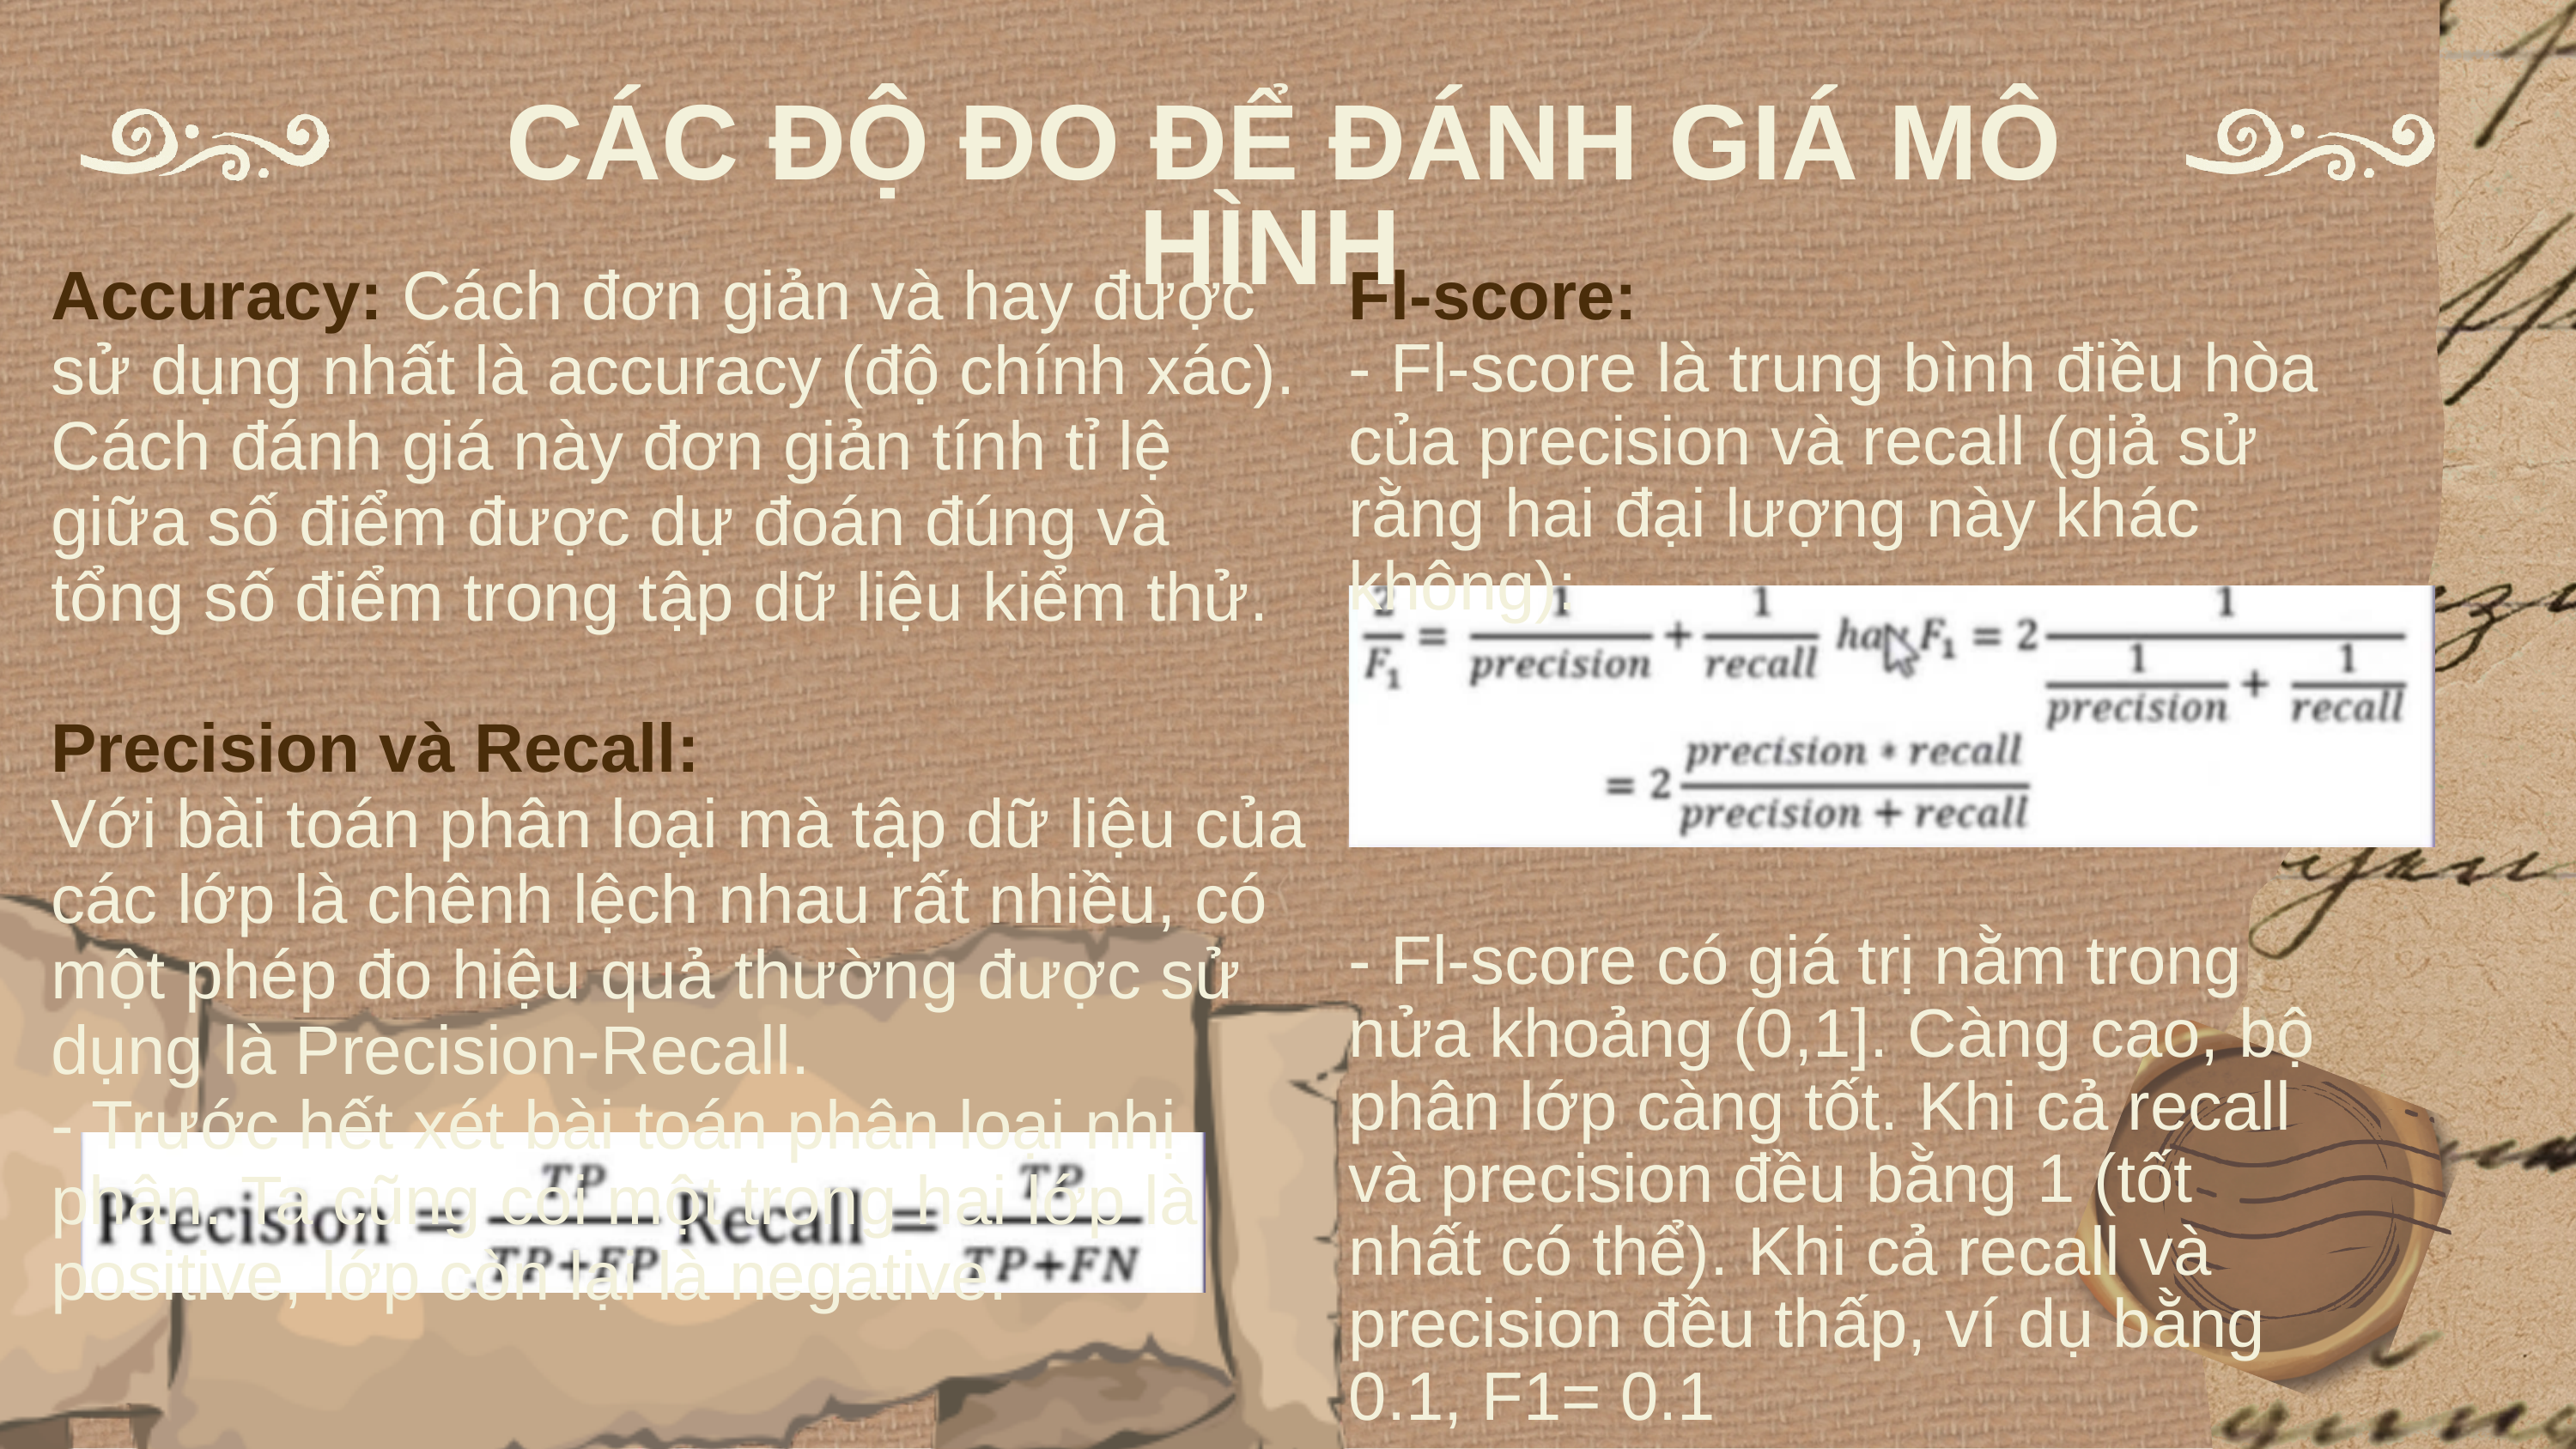

CÁC ĐỘ ĐO ĐỂ ĐÁNH GIÁ MÔ HÌNH

Accuracy: Cách đơn giản và hay được sử dụng nhất là accuracy (độ chính xác). Cách đánh giá này đơn giản tính tỉ lệ giữa số điểm được dự đoán đúng và tổng số điểm trong tập dữ liệu kiểm thử.

Precision và Recall:
Với bài toán phân loại mà tập dữ liệu của các lớp là chênh lệch nhau rất nhiều, có một phép đo hiệu quả thường được sử dụng là Precision-Recall.
- Trước hết xét bài toán phân loại nhị phân. Ta cũng coi một trong hai lớp là positive, lớp còn lại là negative.
Fl-score:
- Fl-score là trung bình điều hòa của precision và recall (giả sử rằng hai đại lượng này khác không):

- Fl-score có giá trị nằm trong nửa khoảng (0,1]. Càng cao, bộ phân lớp càng tốt. Khi cả recall và precision đều bằng 1 (tốt nhất có thể). Khi cả recall và precision đều thấp, ví dụ bằng 0.1, F1= 0.1